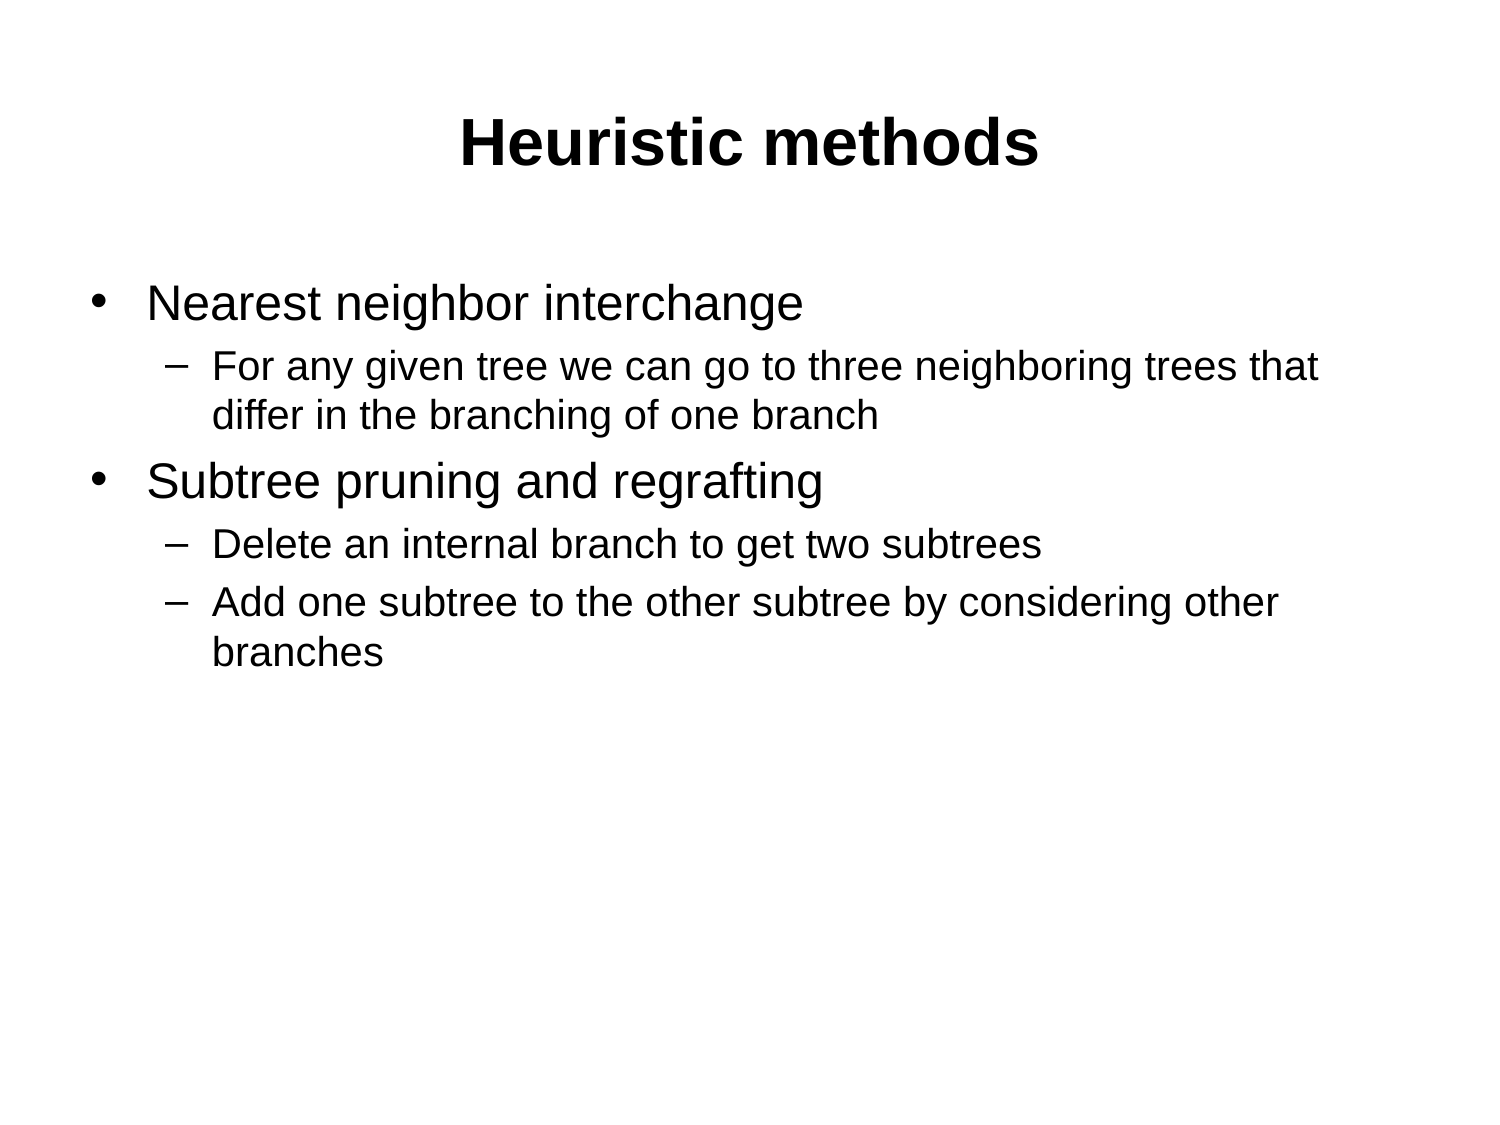

# Heuristic methods
Nearest neighbor interchange
For any given tree we can go to three neighboring trees that differ in the branching of one branch
Subtree pruning and regrafting
Delete an internal branch to get two subtrees
Add one subtree to the other subtree by considering other branches